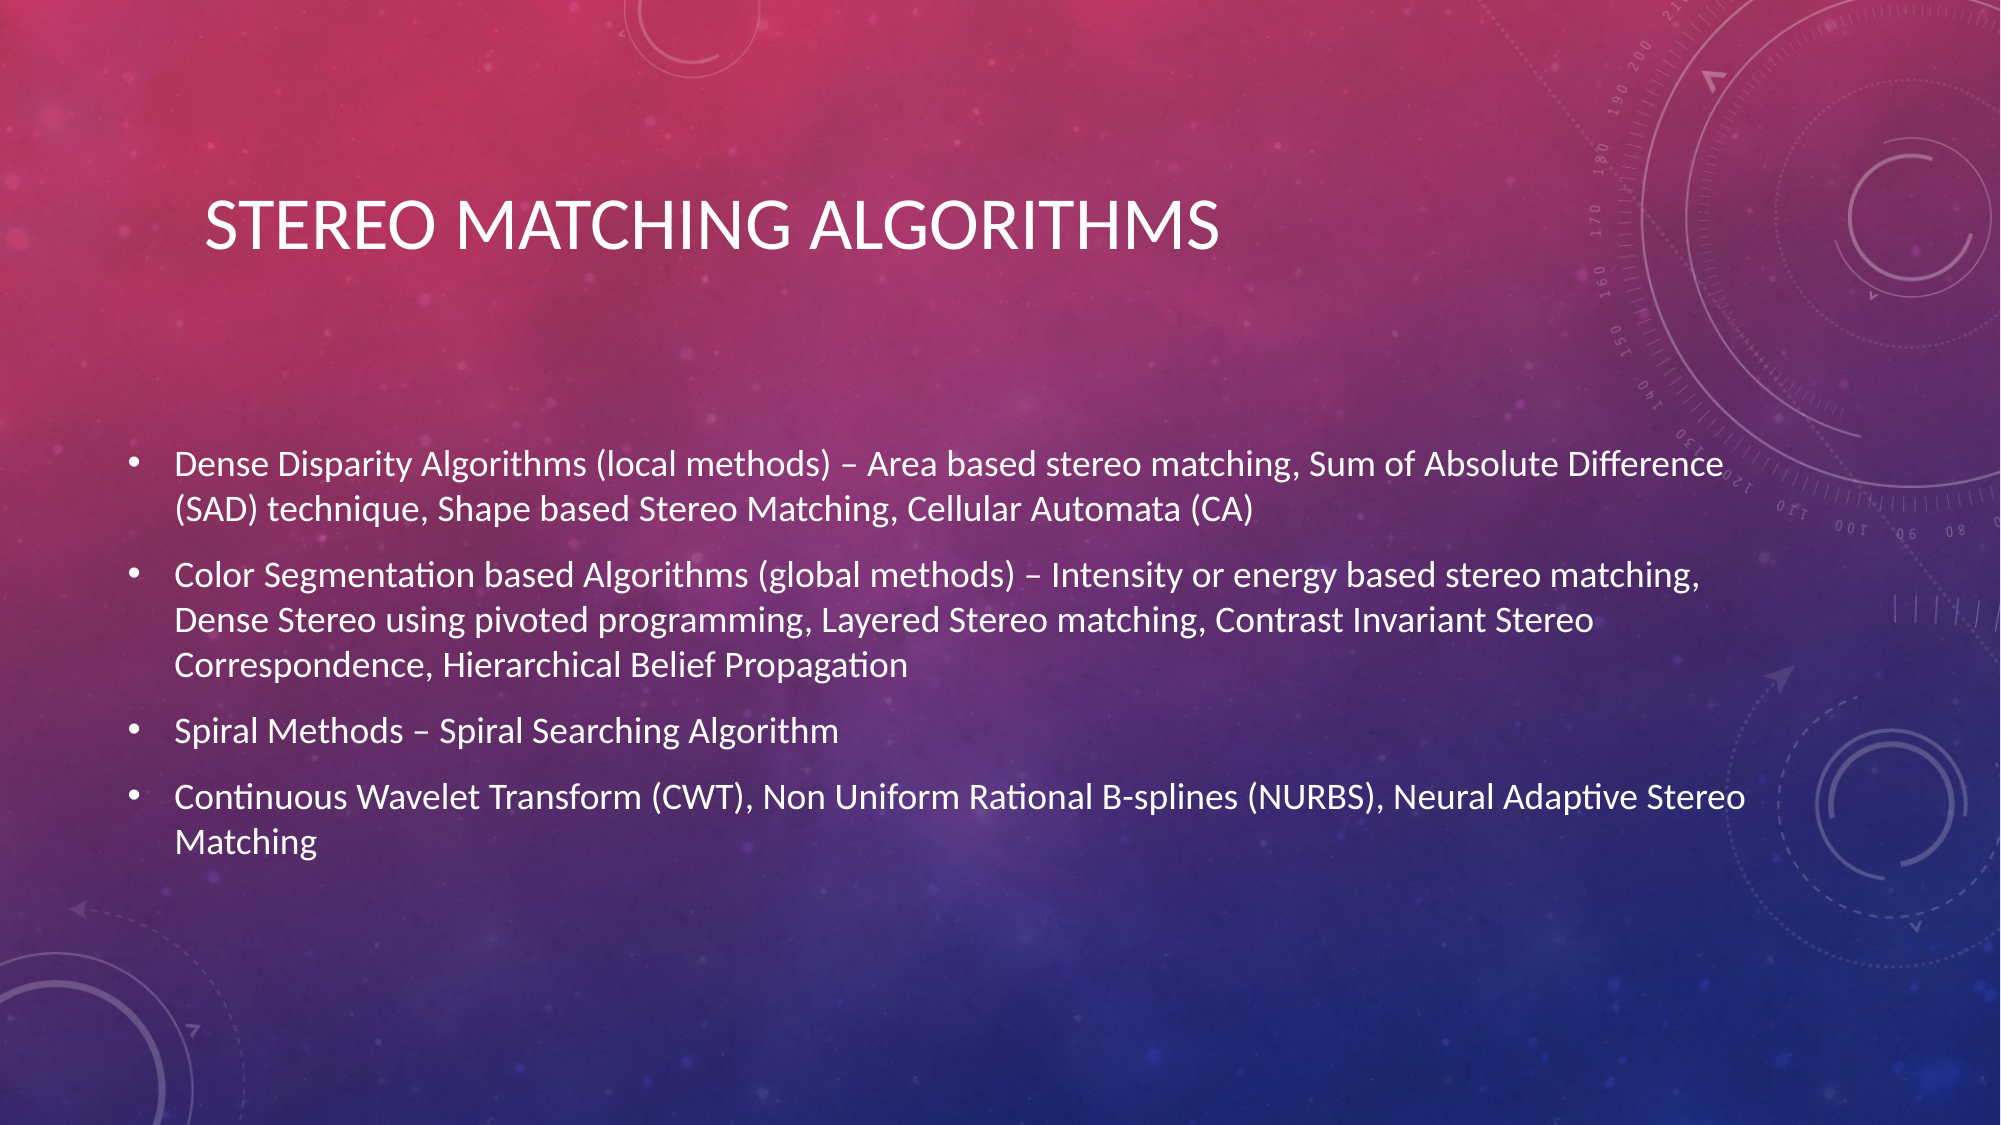

# Stereo matching algorithms
Dense Disparity Algorithms (local methods) – Area based stereo matching, Sum of Absolute Difference (SAD) technique, Shape based Stereo Matching, Cellular Automata (CA)
Color Segmentation based Algorithms (global methods) – Intensity or energy based stereo matching, Dense Stereo using pivoted programming, Layered Stereo matching, Contrast Invariant Stereo Correspondence, Hierarchical Belief Propagation
Spiral Methods – Spiral Searching Algorithm
Continuous Wavelet Transform (CWT), Non Uniform Rational B-splines (NURBS), Neural Adaptive Stereo Matching